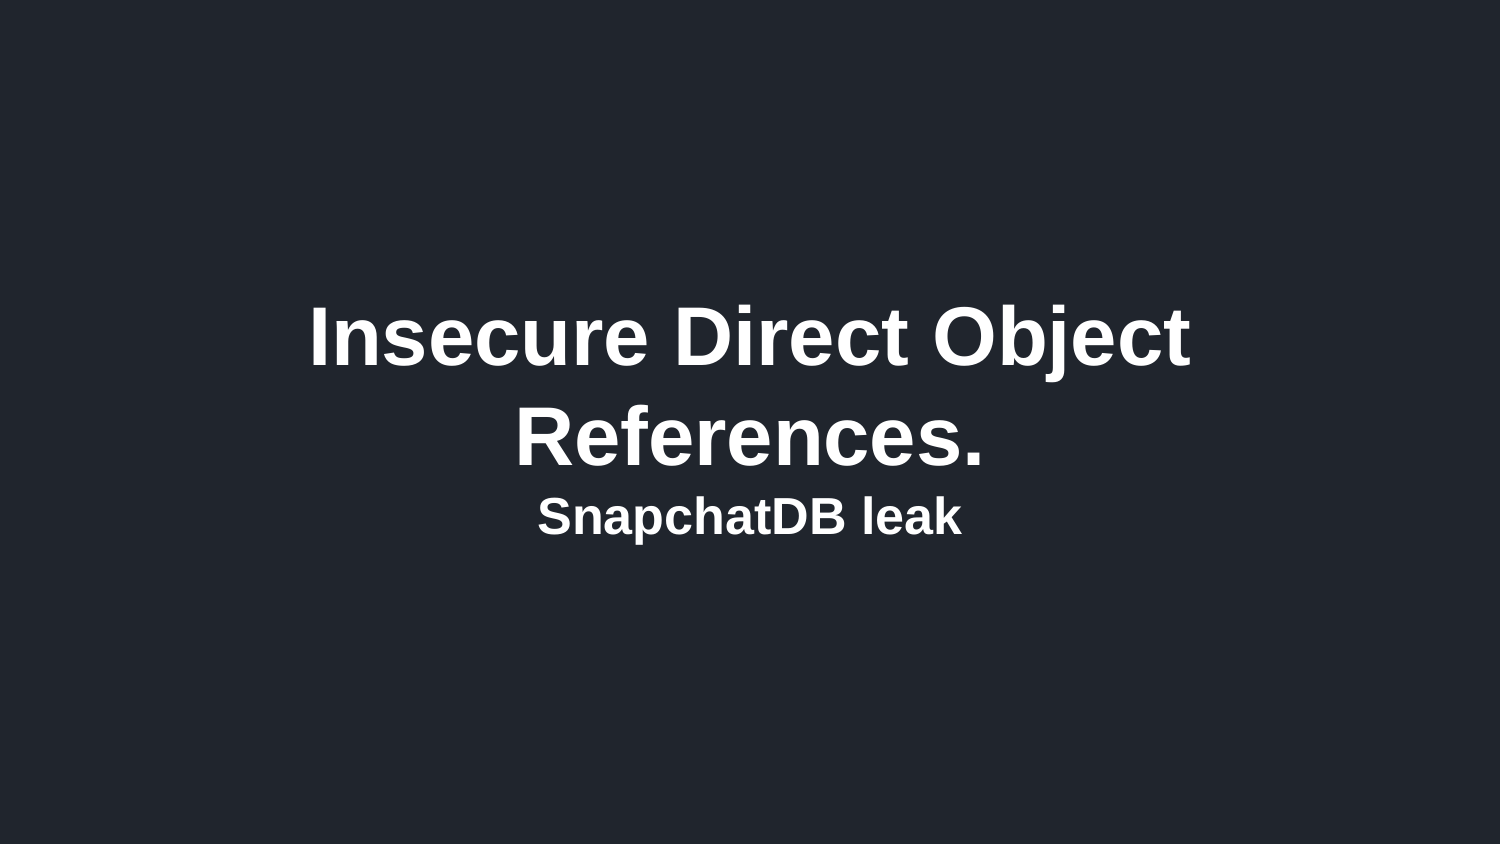

# Insecure Direct Object References.
SnapchatDB leak